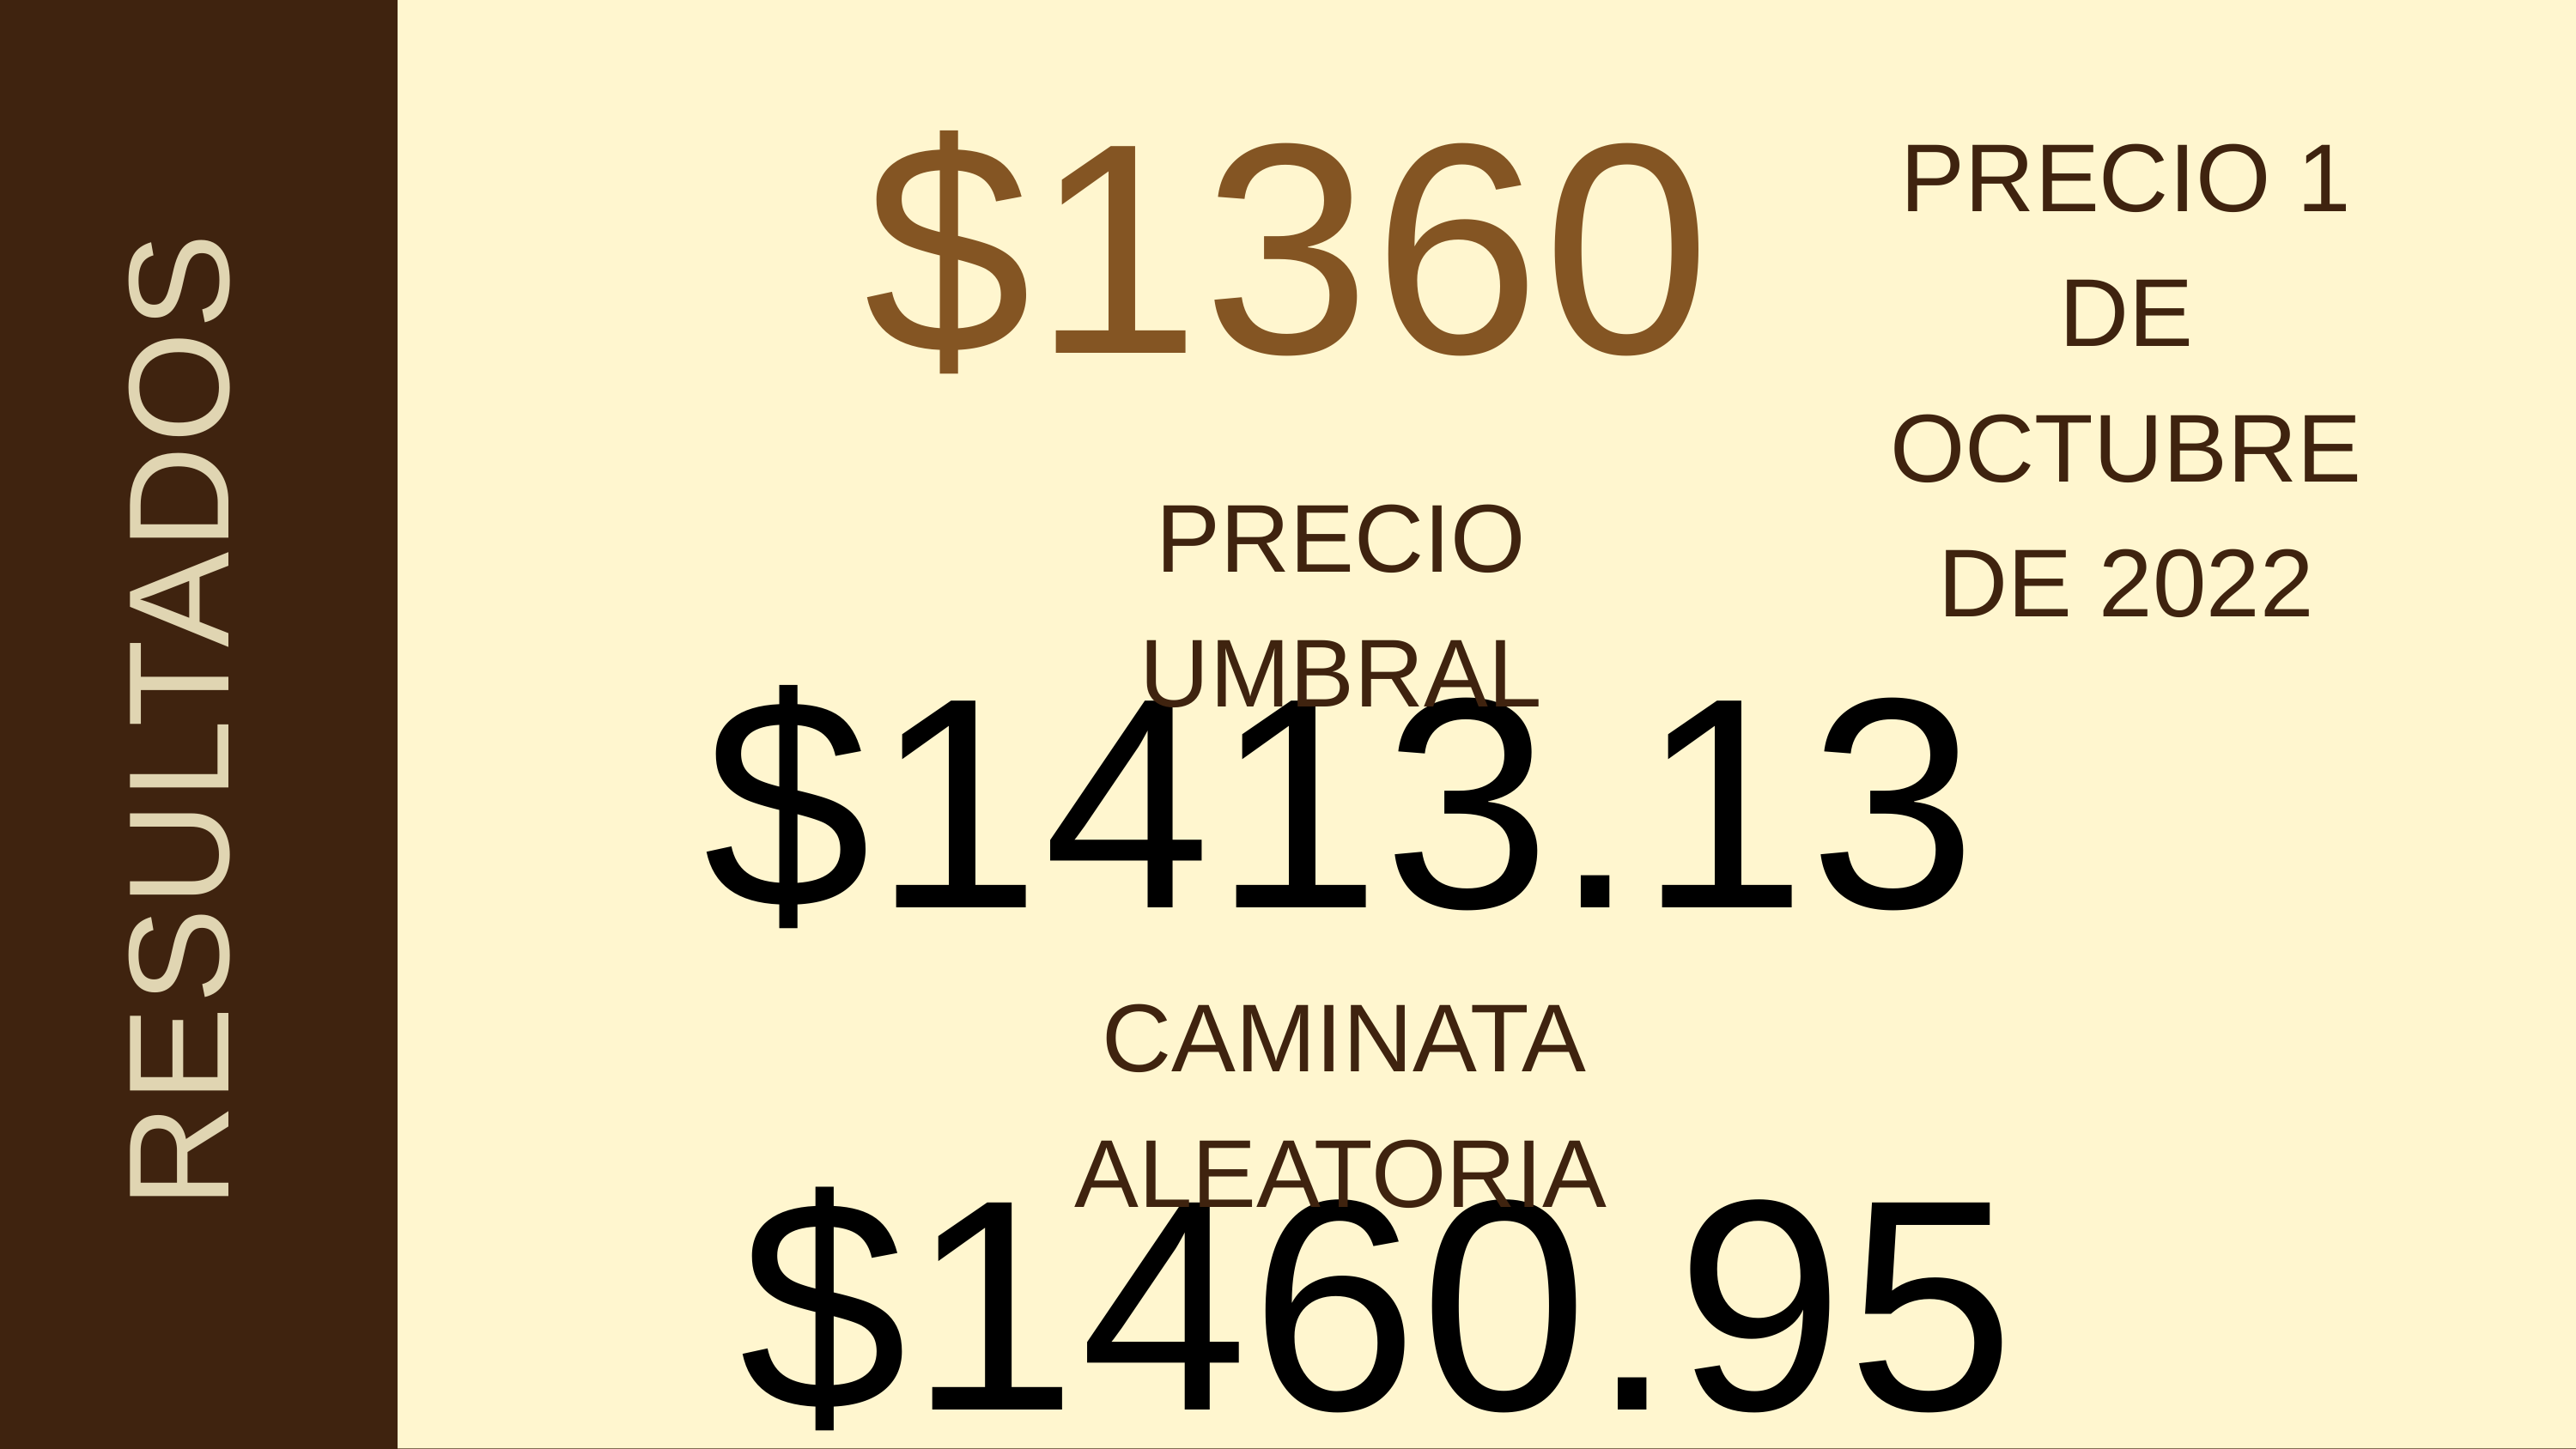

$1360

PRECIO 1 DE OCTUBRE DE 2022
PRECIO UMBRAL
RESULTADOS

$1413.13

CAMINATA ALEATORIA
$1460.95